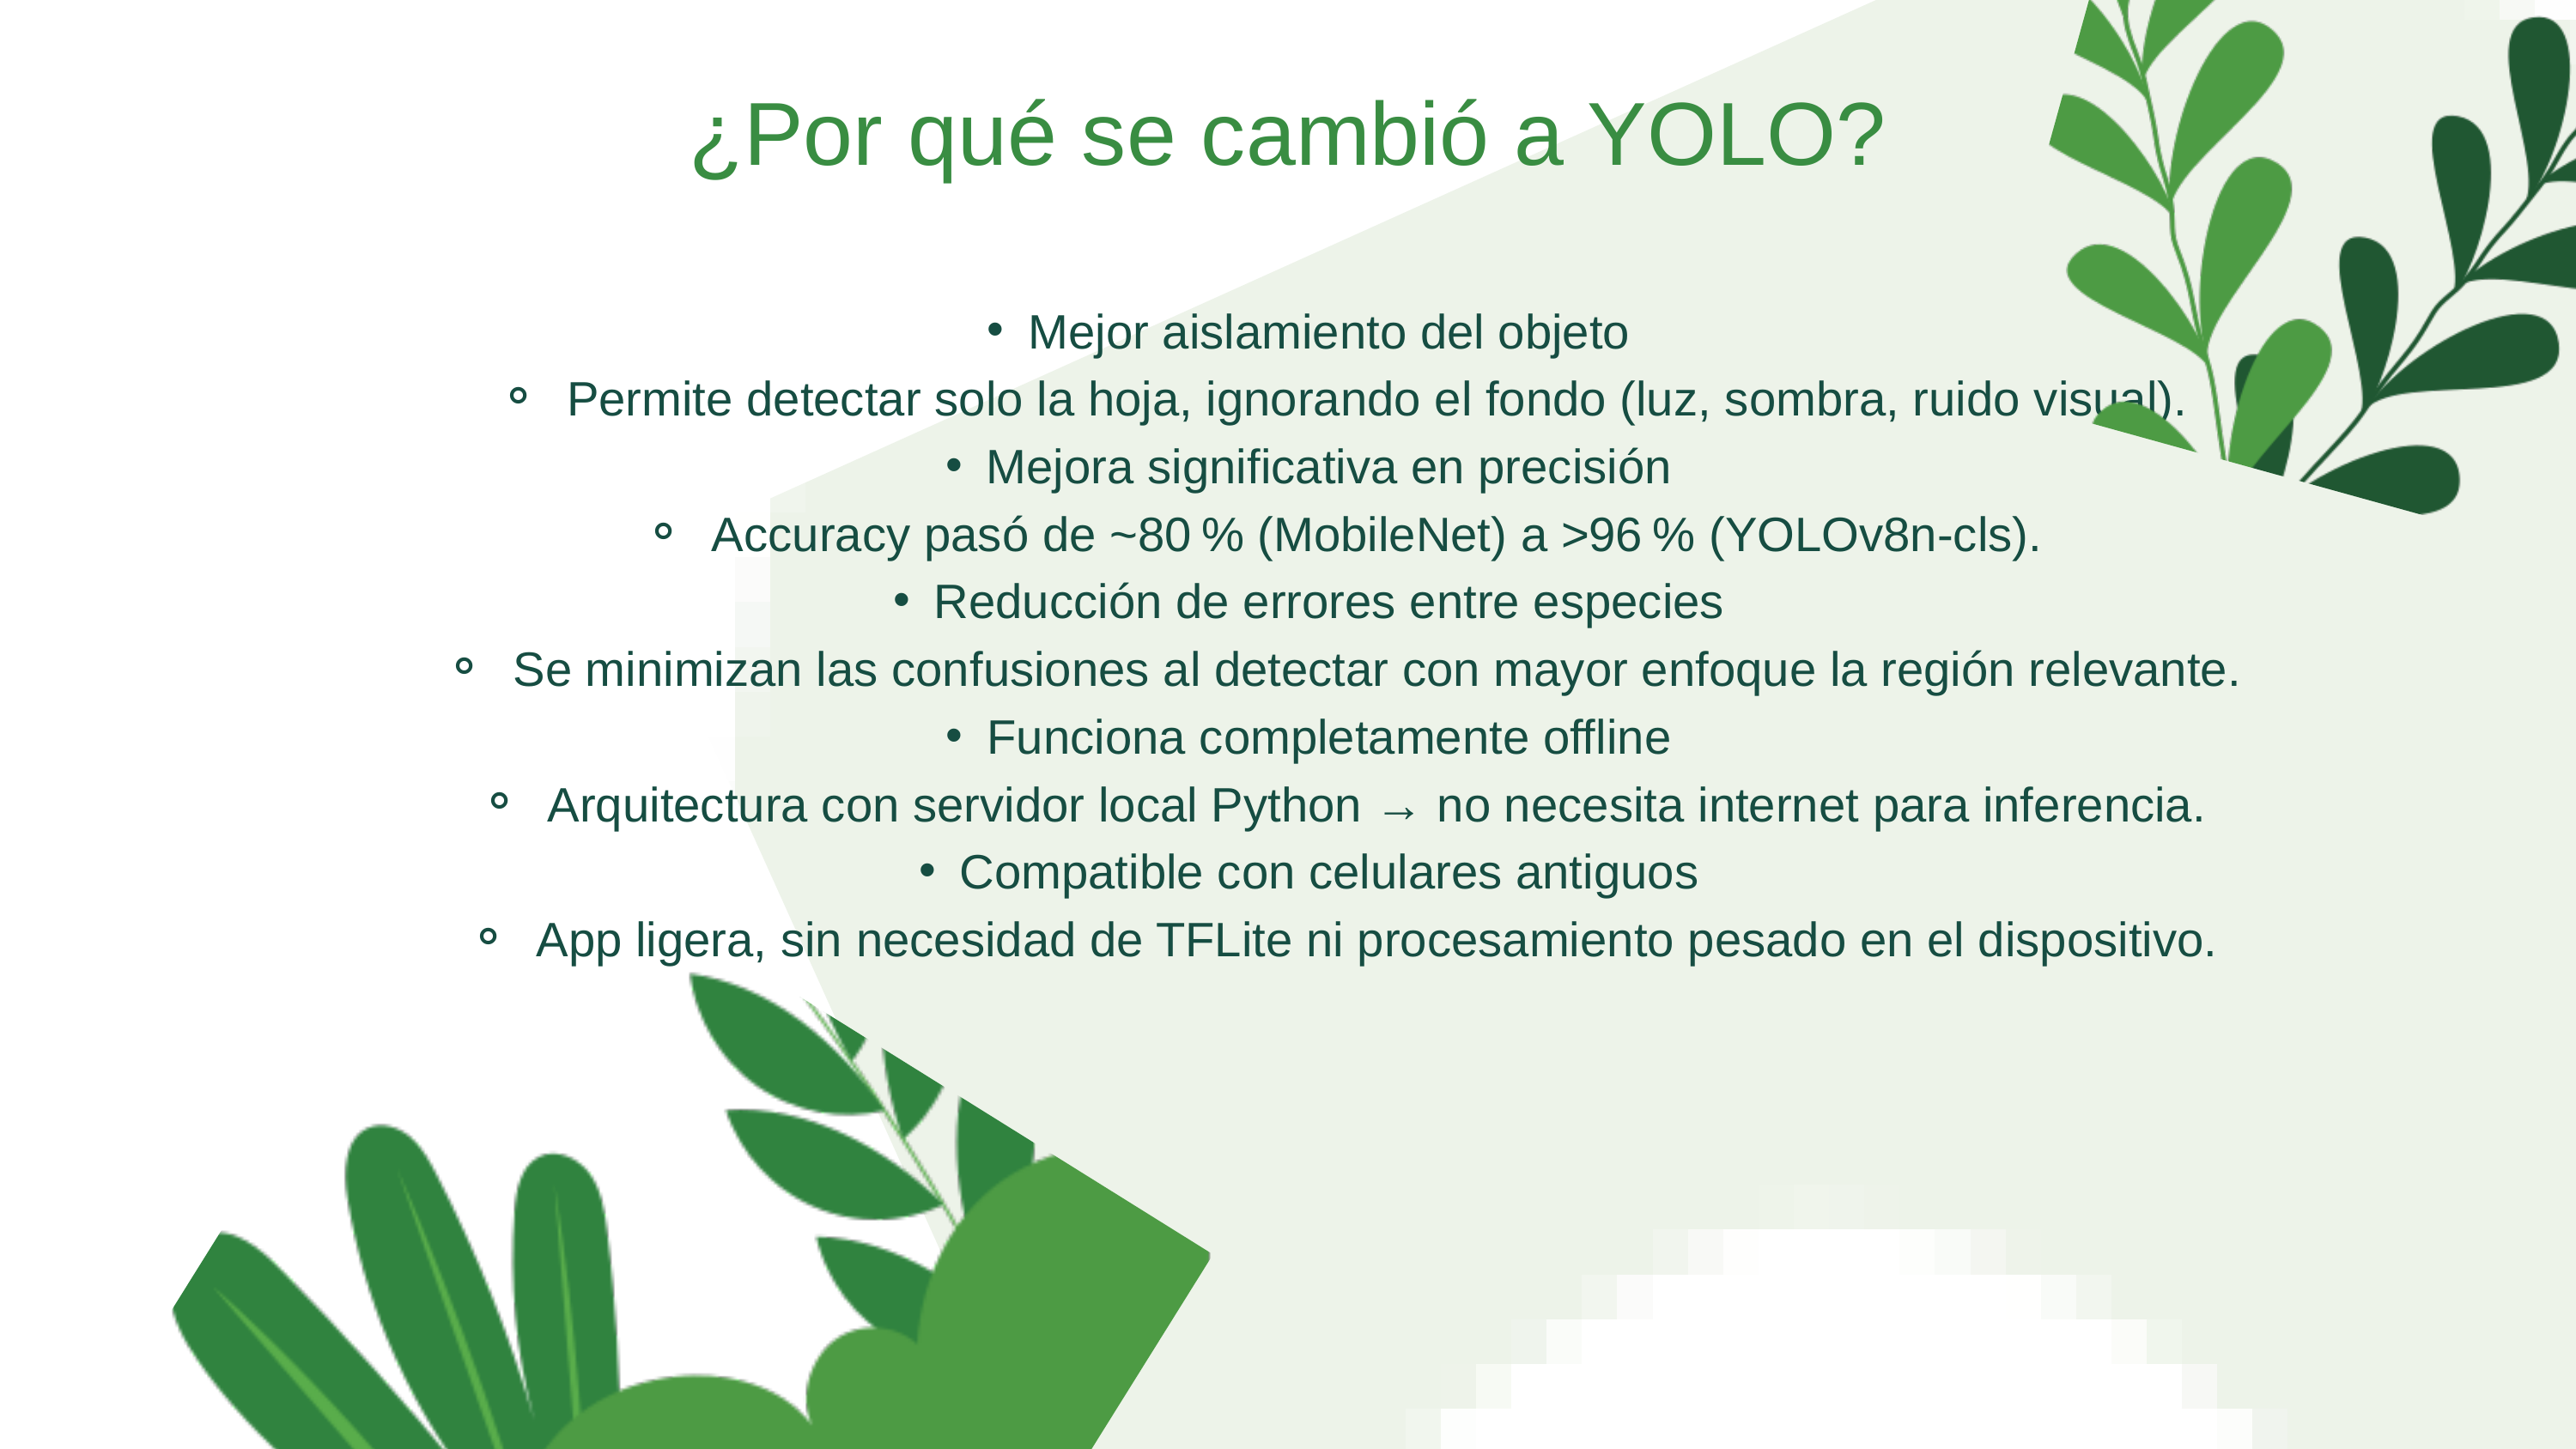

¿Por qué se cambió a YOLO?
Mejor aislamiento del objeto
 Permite detectar solo la hoja, ignorando el fondo (luz, sombra, ruido visual).
Mejora significativa en precisión
 Accuracy pasó de ~80 % (MobileNet) a >96 % (YOLOv8n-cls).
Reducción de errores entre especies
 Se minimizan las confusiones al detectar con mayor enfoque la región relevante.
Funciona completamente offline
 Arquitectura con servidor local Python → no necesita internet para inferencia.
Compatible con celulares antiguos
 App ligera, sin necesidad de TFLite ni procesamiento pesado en el dispositivo.